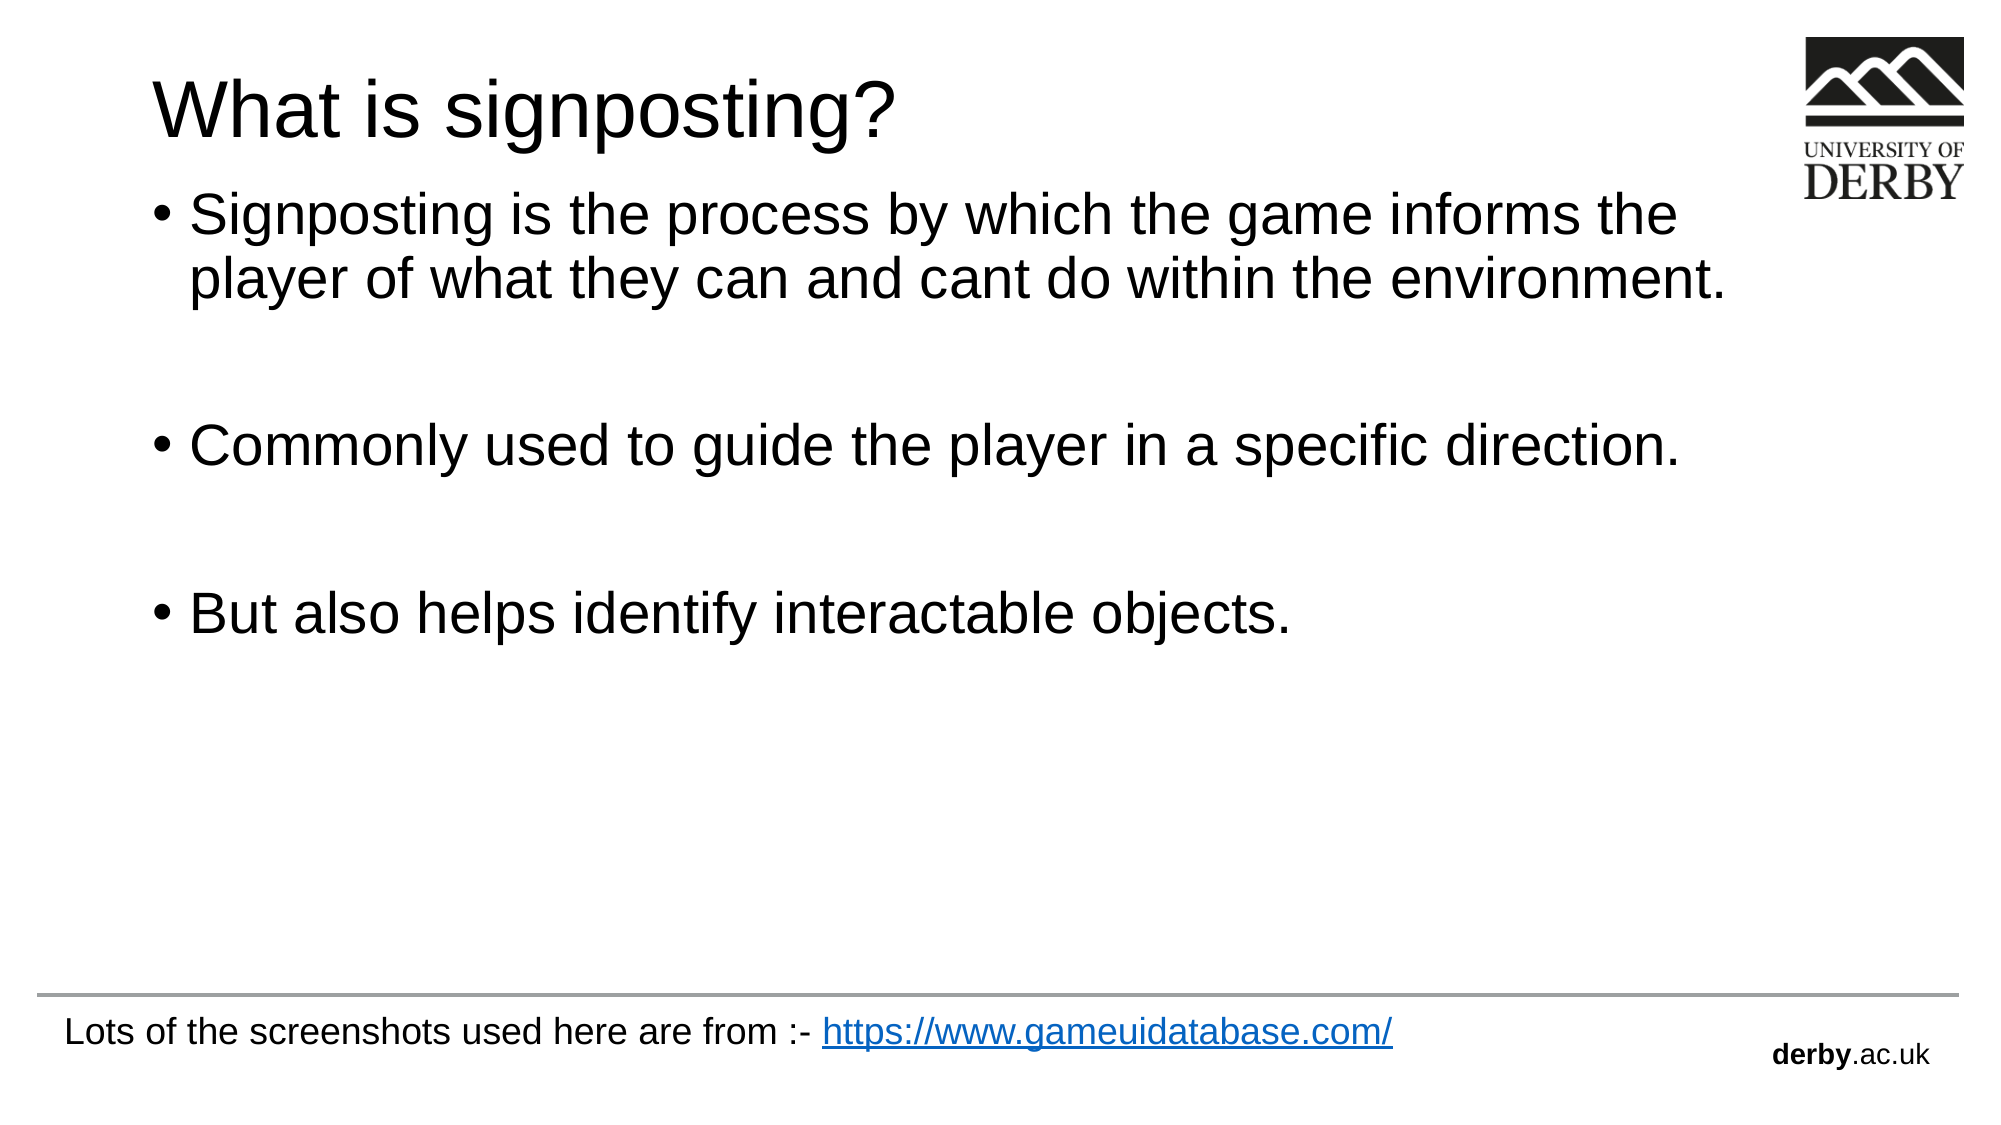

# What is signposting?
Signposting is the process by which the game informs the player of what they can and cant do within the environment.

Commonly used to guide the player in a specific direction.

But also helps identify interactable objects.
Lots of the screenshots used here are from :- https://www.gameuidatabase.com/